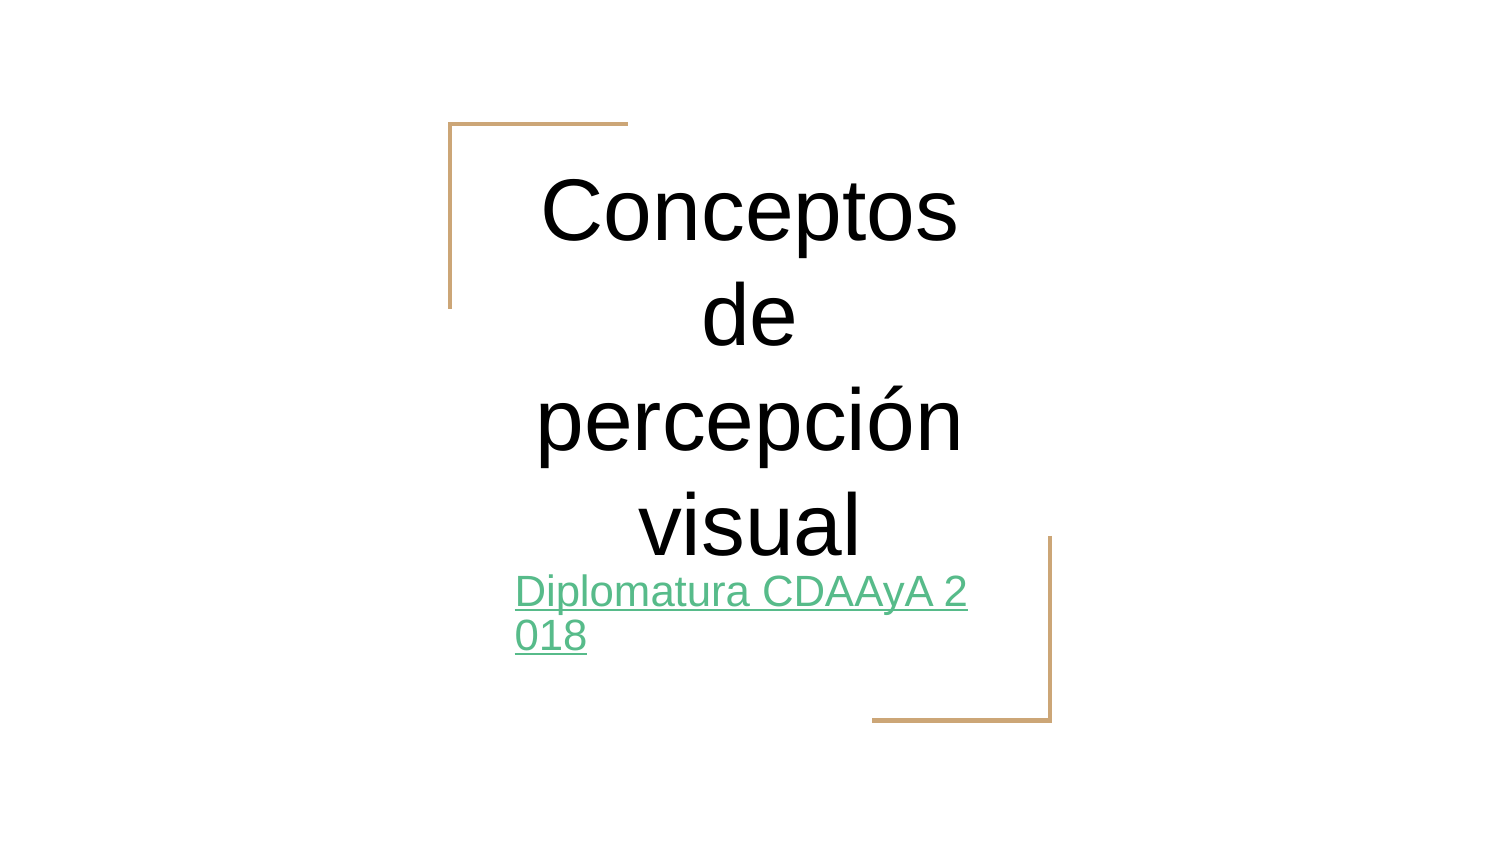

# Conceptos de
percepción visual
Diplomatura CDAAyA 2018